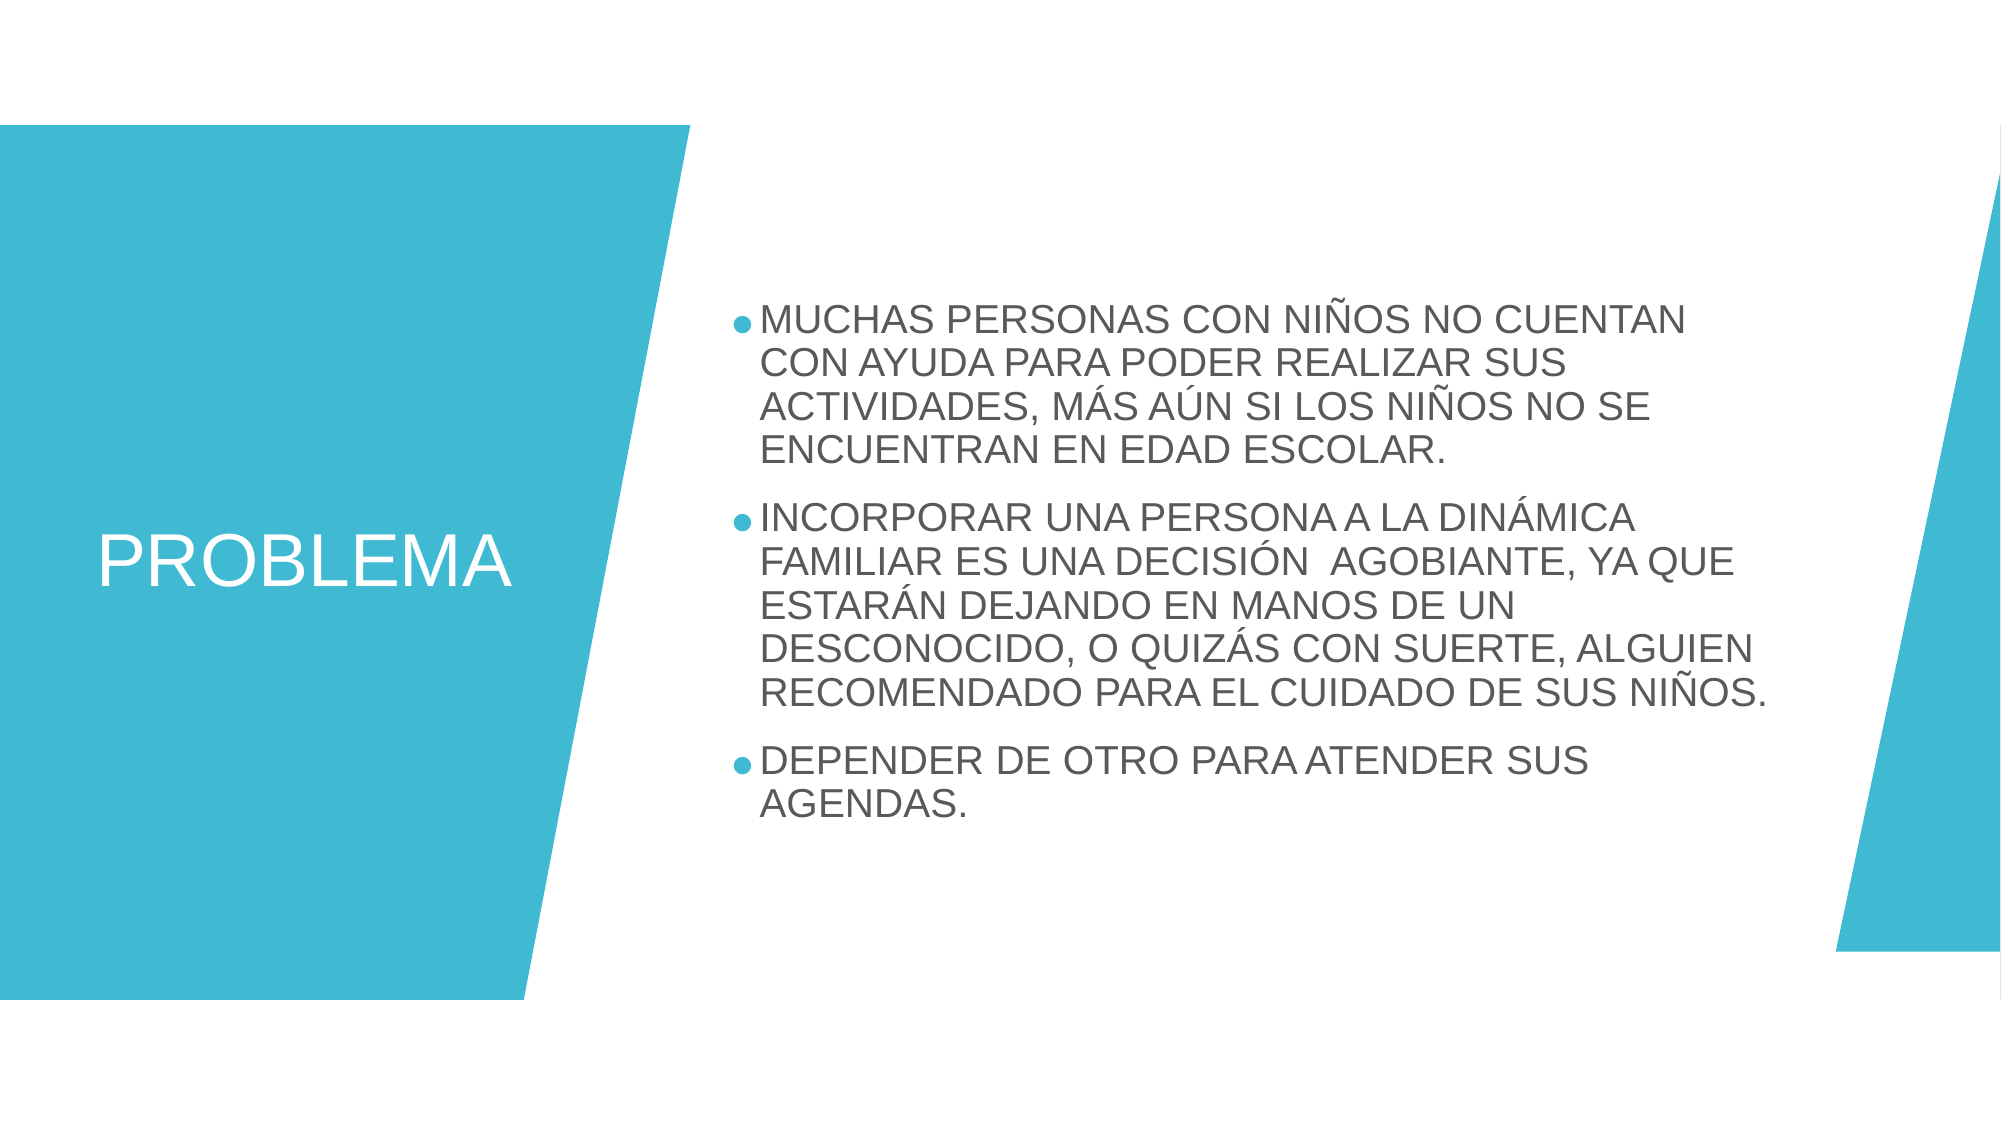

MUCHAS PERSONAS CON NIÑOS NO CUENTAN CON AYUDA PARA PODER REALIZAR SUS ACTIVIDADES, MÁS AÚN SI LOS NIÑOS NO SE ENCUENTRAN EN EDAD ESCOLAR.
INCORPORAR UNA PERSONA A LA DINÁMICA FAMILIAR ES UNA DECISIÓN  AGOBIANTE, YA QUE ESTARÁN DEJANDO EN MANOS DE UN DESCONOCIDO, O QUIZÁS CON SUERTE, ALGUIEN RECOMENDADO PARA EL CUIDADO DE SUS NIÑOS.
DEPENDER DE OTRO PARA ATENDER SUS AGENDAS.
# PROBLEMA